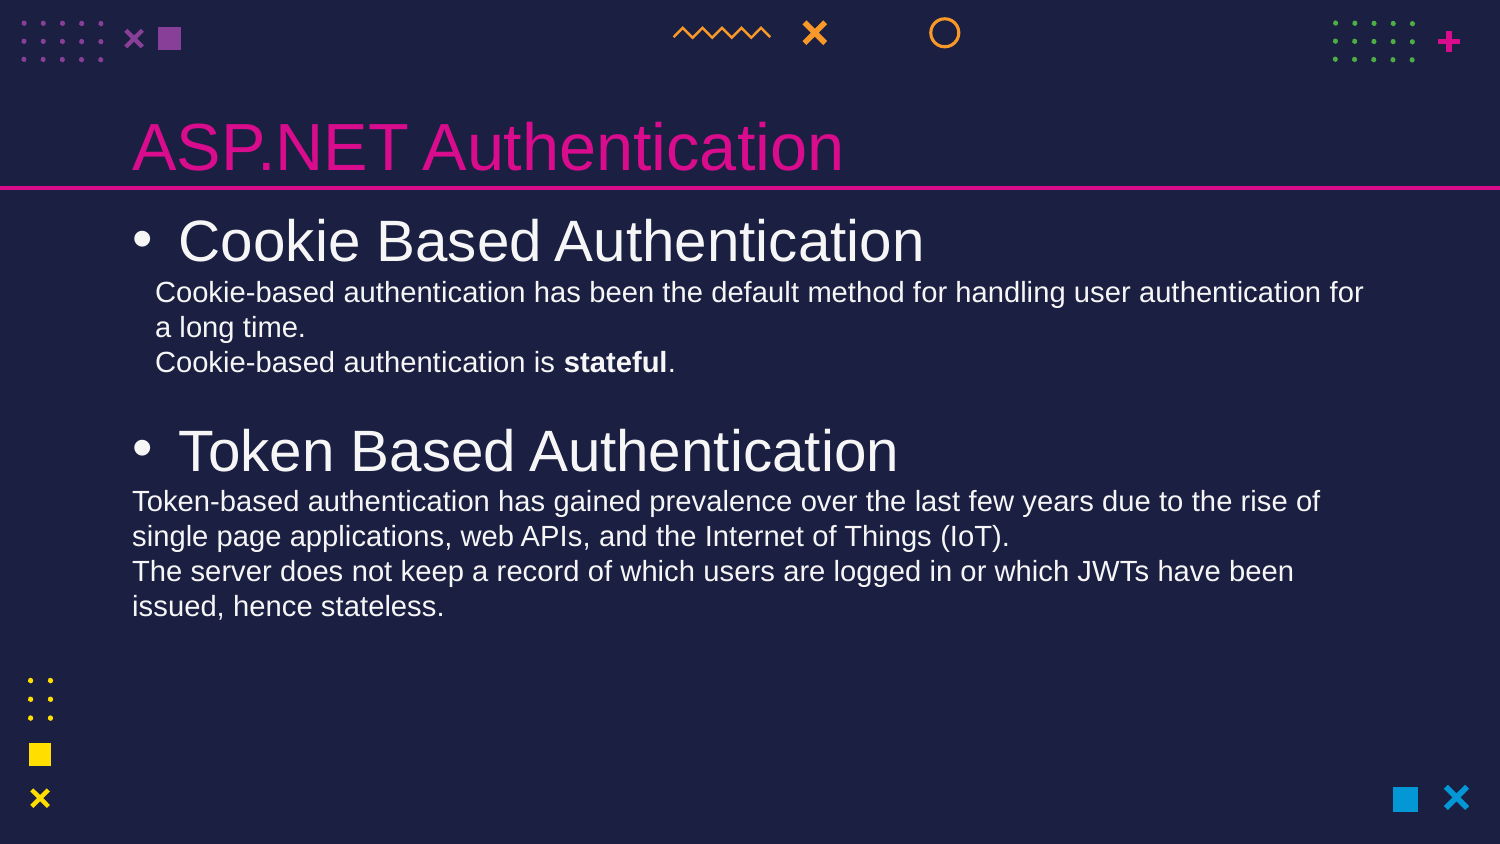

# ASP.NET Authentication
Cookie Based Authentication
Cookie-based authentication has been the default method for handling user authentication for a long time.
Cookie-based authentication is stateful.

Token Based Authentication
Token-based authentication has gained prevalence over the last few years due to the rise of single page applications, web APIs, and the Internet of Things (IoT).
The server does not keep a record of which users are logged in or which JWTs have been issued, hence stateless.